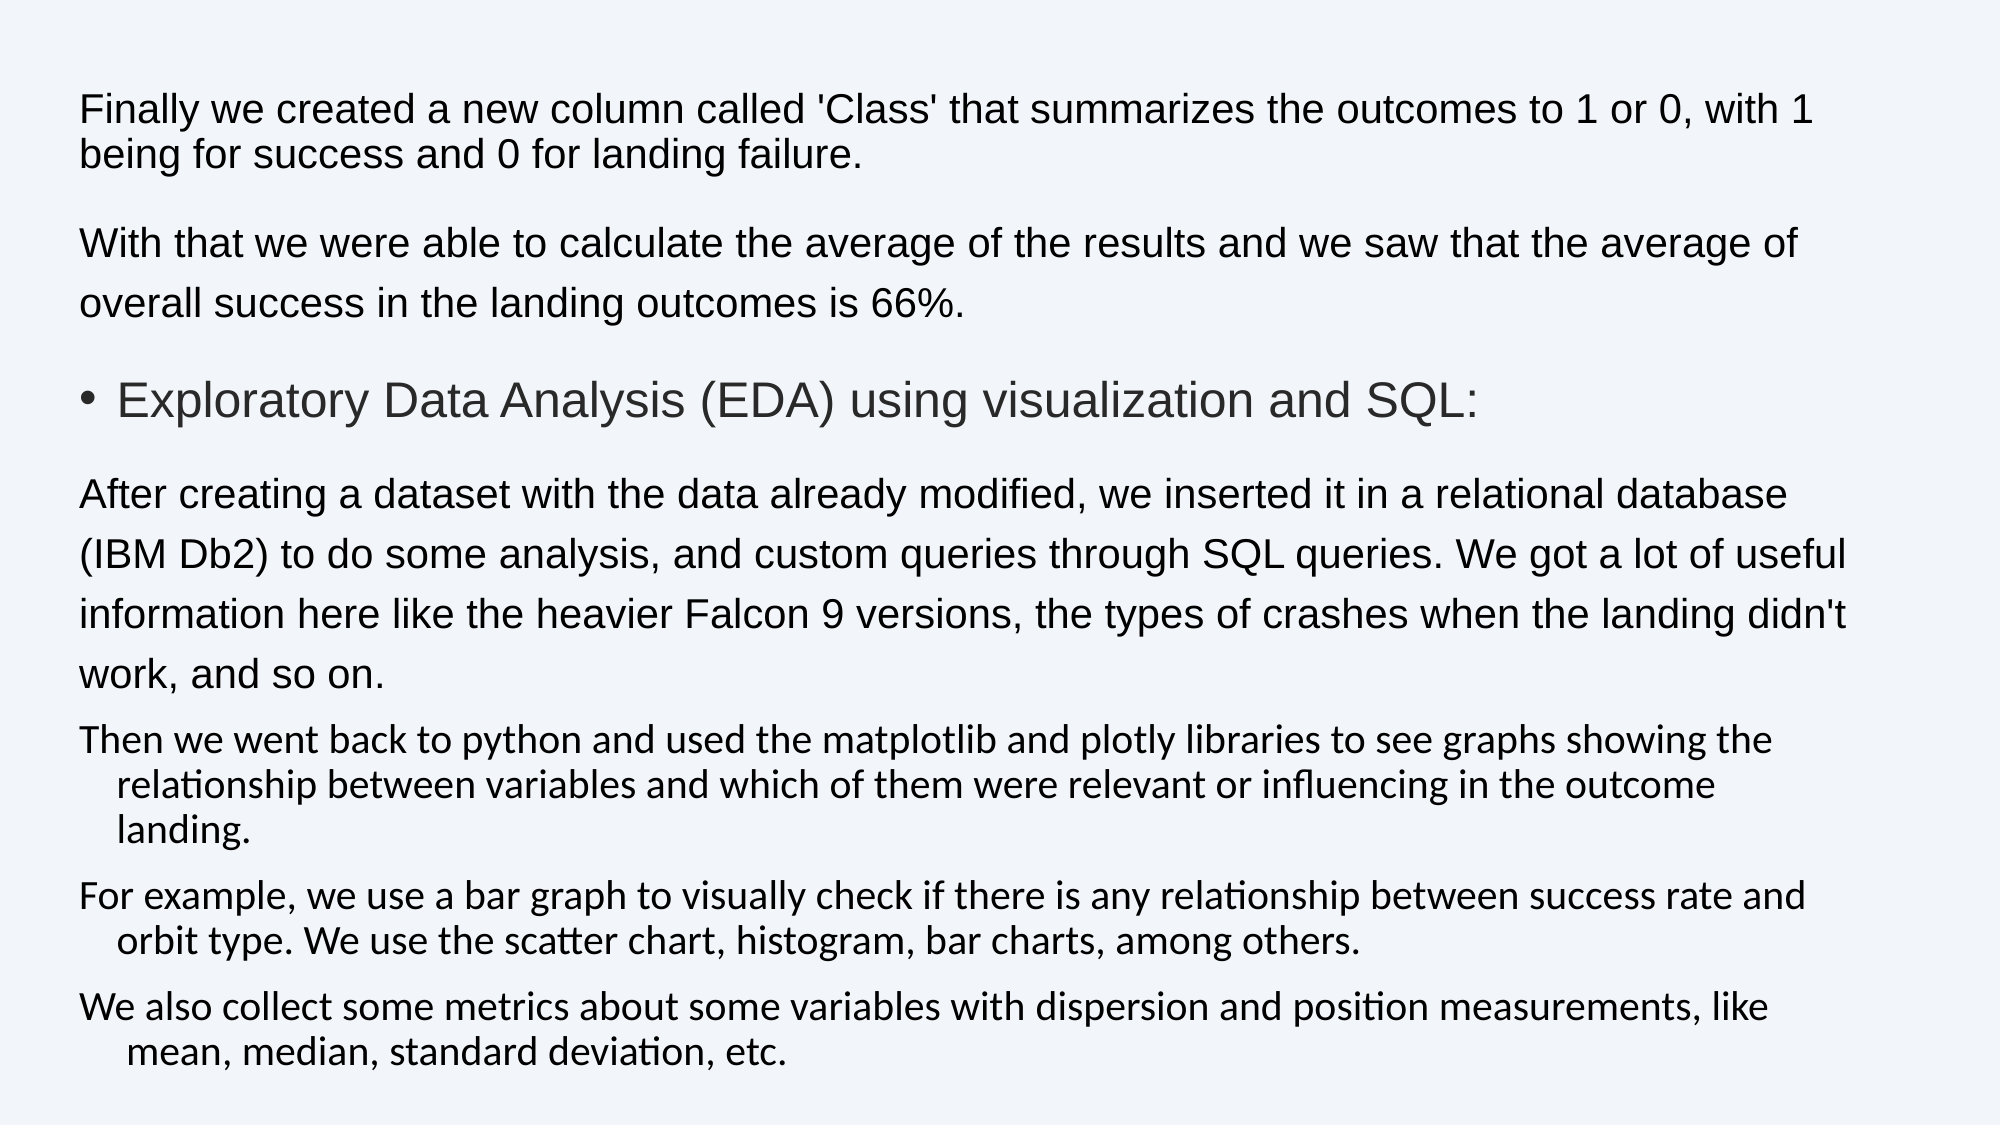

Finally we created a new column called 'Class' that summarizes the outcomes to 1 or 0, with 1 being for success and 0 for landing failure.
With that we were able to calculate the average of the results and we saw that the average of overall success in the landing outcomes is 66%.
Exploratory Data Analysis (EDA) using visualization and SQL:
After creating a dataset with the data already modified, we inserted it in a relational database (IBM Db2) to do some analysis, and custom queries through SQL queries. We got a lot of useful information here like the heavier Falcon 9 versions, the types of crashes when the landing didn't work, and so on.
Then we went back to python and used the matplotlib and plotly libraries to see graphs showing the relationship between variables and which of them were relevant or influencing in the outcome landing.
For example, we use a bar graph to visually check if there is any relationship between success rate and orbit type. We use the scatter chart, histogram, bar charts, among others.
We also collect some metrics about some variables with dispersion and position measurements, like  mean, median, standard deviation, etc.